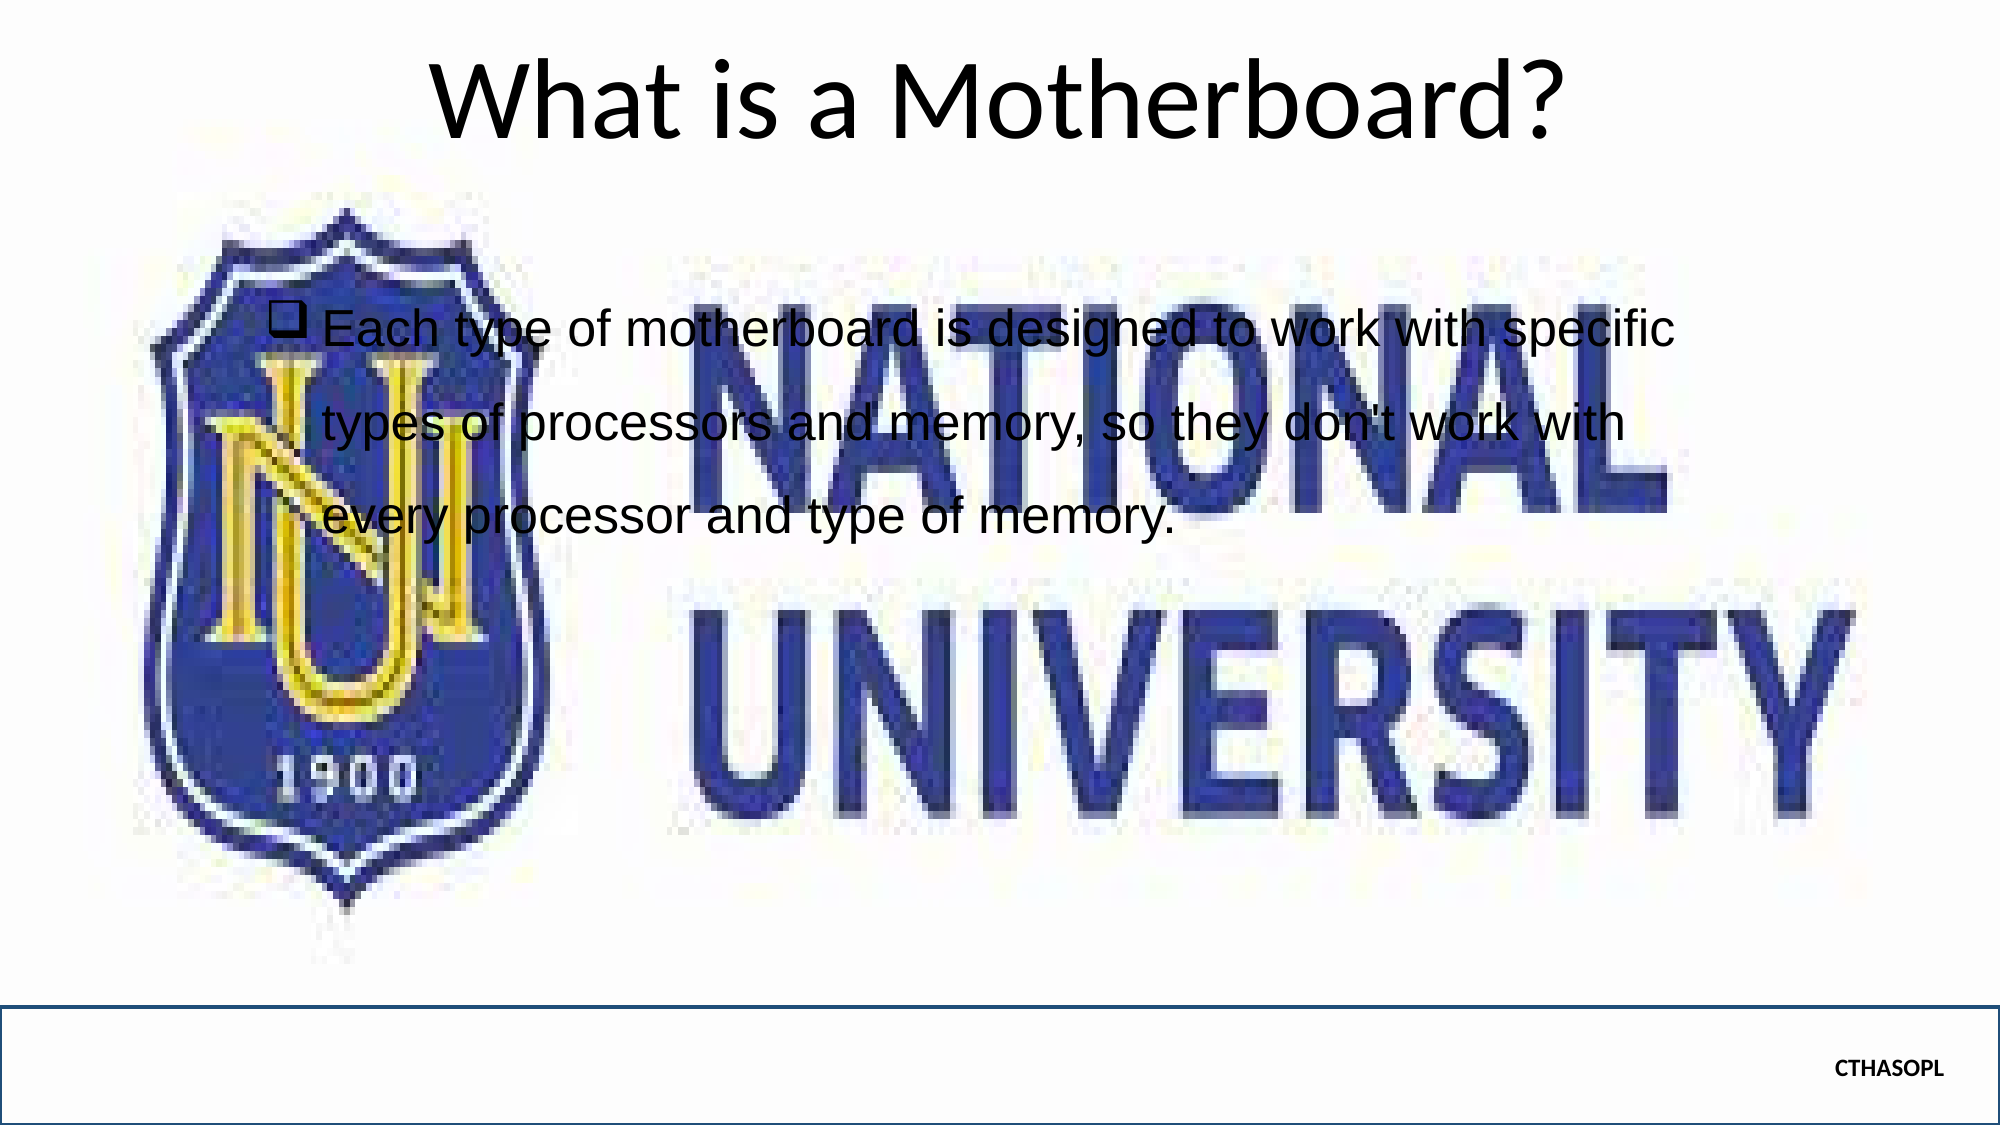

# What is a Motherboard?
Each type of motherboard is designed to work with specific types of processors and memory, so they don't work with every processor and type of memory.
CTHASOPL